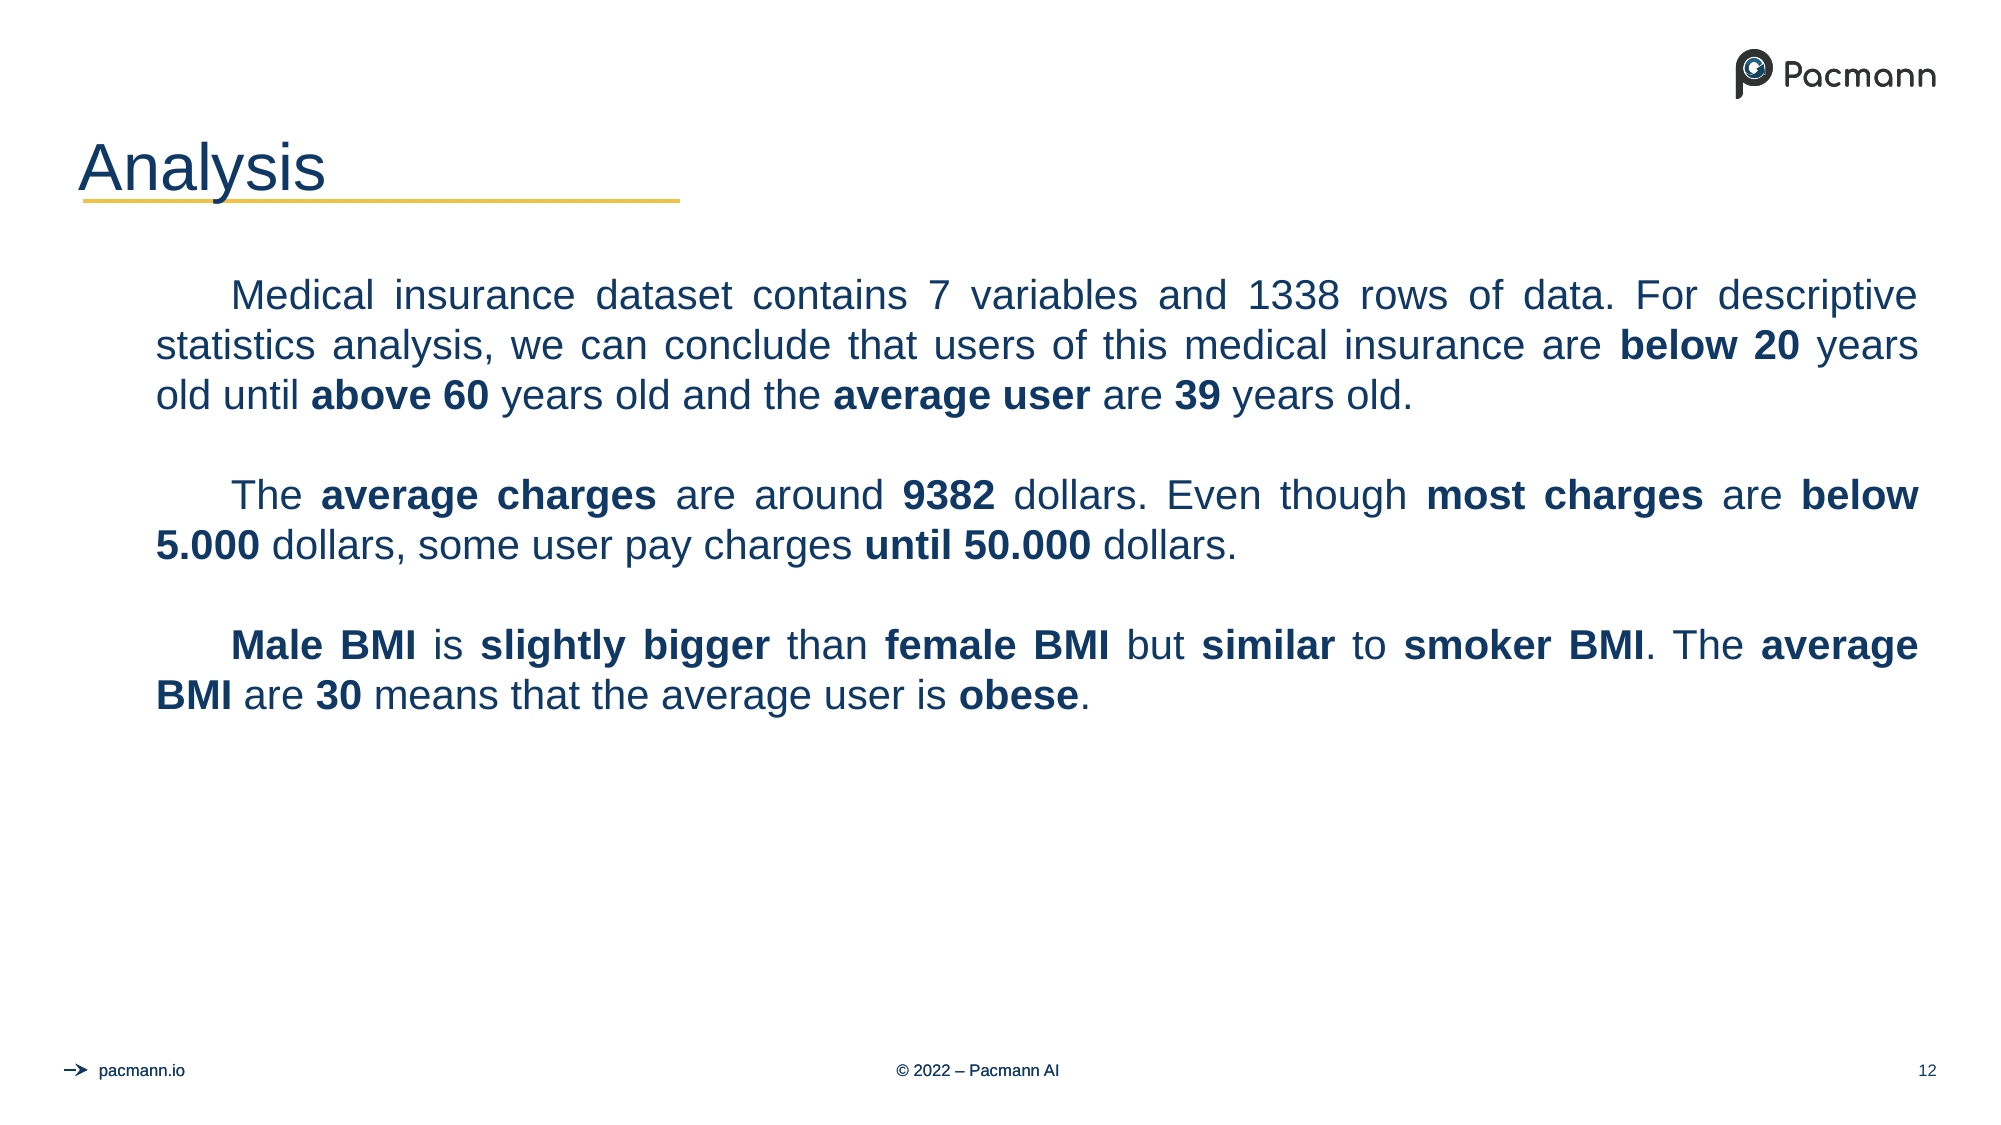

# Analysis
Medical insurance dataset contains 7 variables and 1338 rows of data. For descriptive statistics analysis, we can conclude that users of this medical insurance are below 20 years old until above 60 years old and the average user are 39 years old.

The average charges are around 9382 dollars. Even though most charges are below 5.000 dollars, some user pay charges until 50.000 dollars.

Male BMI is slightly bigger than female BMI but similar to smoker BMI. The average BMI are 30 means that the average user is obese.